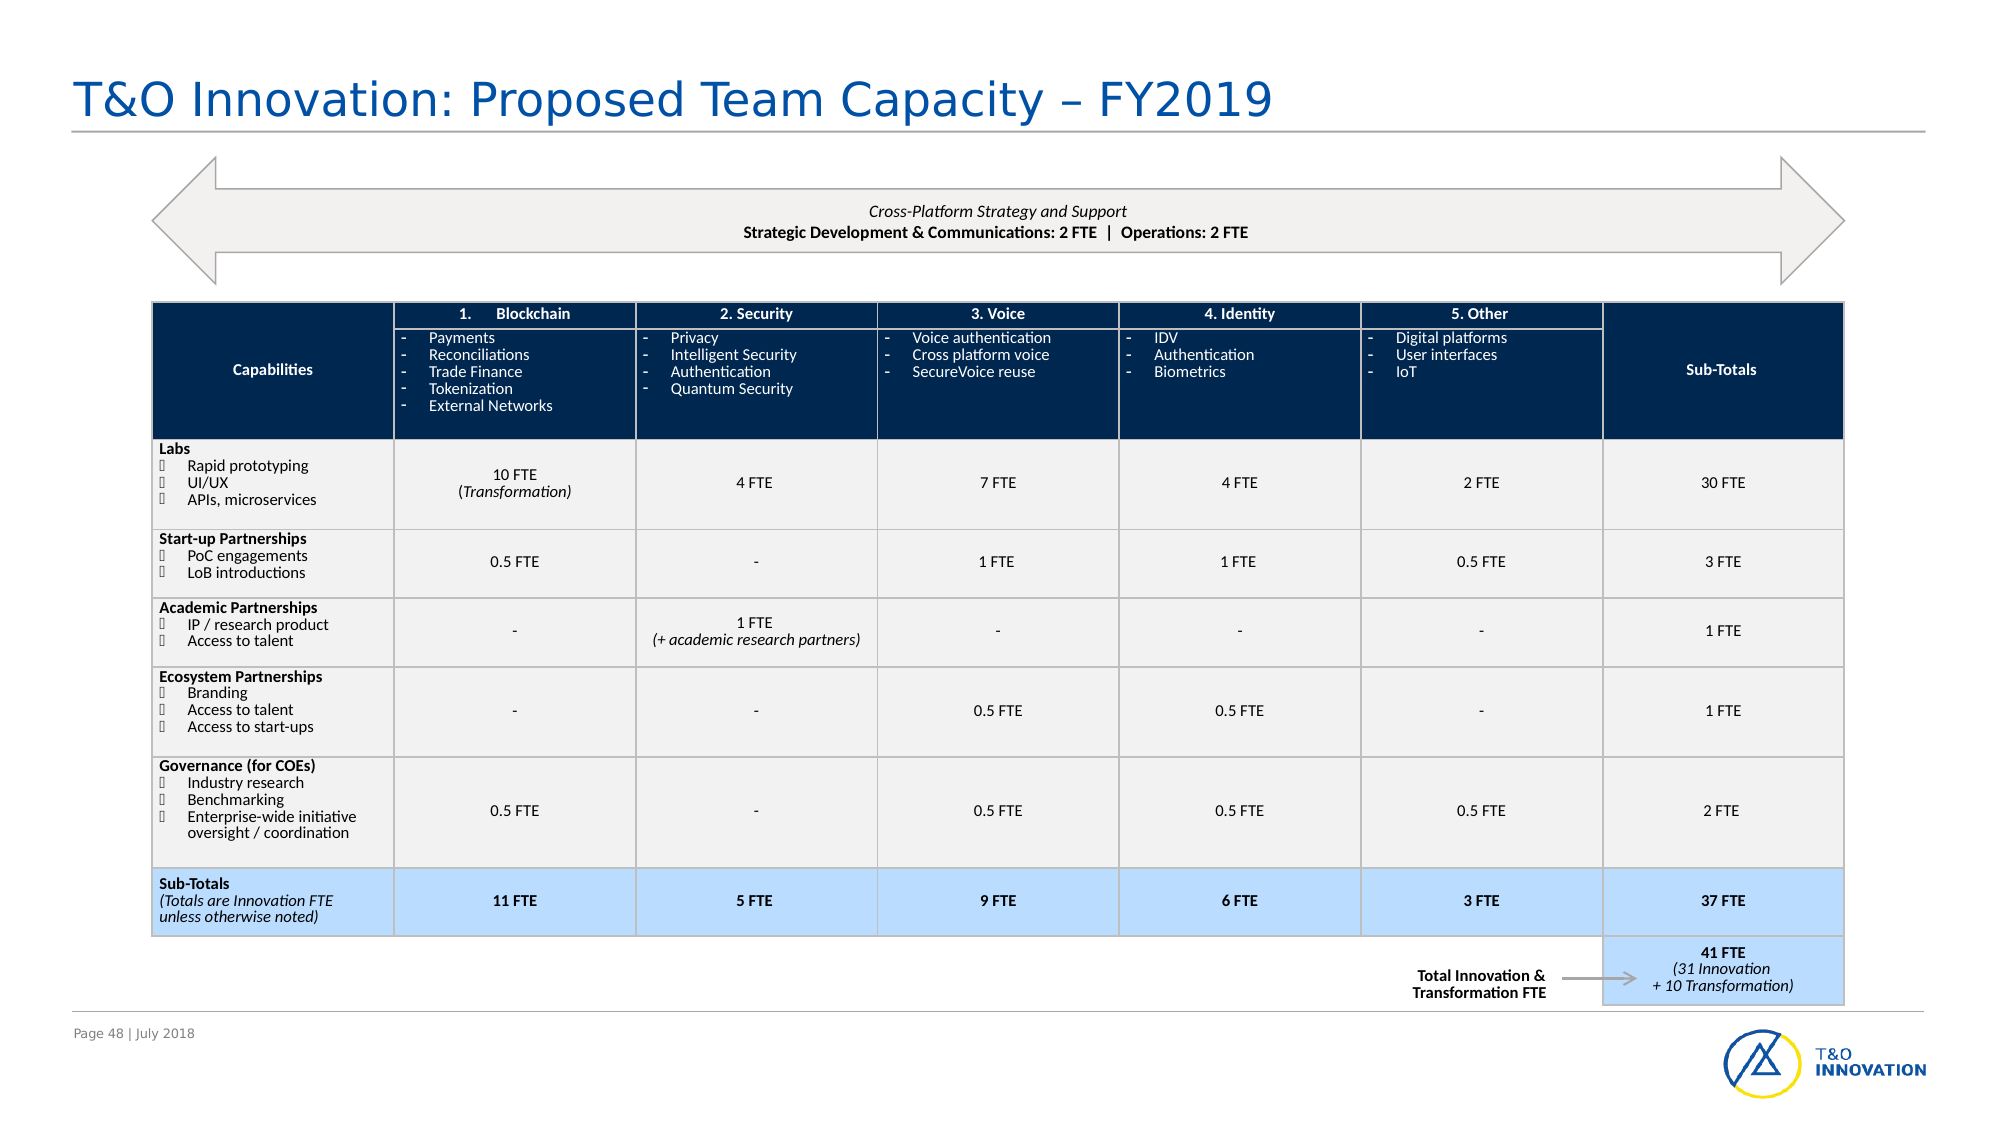

# T&O Innovation: Proposed Team Capacity – FY2019
Cross-Platform Strategy and Support
Strategic Development & Communications: 2 FTE  |  Operations: 2 FTE
| Capabilities | Blockchain | 2. Security | 3. Voice | 4. Identity | 5. Other | Sub-Totals |
| --- | --- | --- | --- | --- | --- | --- |
|  | Payments Reconciliations Trade Finance Tokenization External Networks | Privacy Intelligent Security Authentication Quantum Security | Voice authentication Cross platform voice SecureVoice reuse | IDV Authentication Biometrics | Digital platforms User interfaces IoT |  |
| Labs Rapid prototyping UI/UX APIs, microservices | 10 FTE (Transformation) | 4 FTE | 7 FTE | 4 FTE | 2 FTE | 30 FTE |
| Start-up Partnerships PoC engagements LoB introductions | 0.5 FTE | - | 1 FTE | 1 FTE | 0.5 FTE | 3 FTE |
| Academic Partnerships IP / research product Access to talent | - | 1 FTE (+ academic research partners) | - | - | - | 1 FTE |
| Ecosystem Partnerships Branding Access to talent Access to start-ups | - | - | 0.5 FTE | 0.5 FTE | - | 1 FTE |
| Governance (for COEs) Industry research Benchmarking Enterprise-wide initiative oversight / coordination | 0.5 FTE | - | 0.5 FTE | 0.5 FTE | 0.5 FTE | 2 FTE |
| Sub-Totals (Totals are Innovation FTE unless otherwise noted) | 11 FTE | 5 FTE | 9 FTE | 6 FTE | 3 FTE | 37 FTE |
|  |  |  |  |  | Total Innovation & Transformation FTE | 41 FTE (31 Innovation + 10 Transformation) |